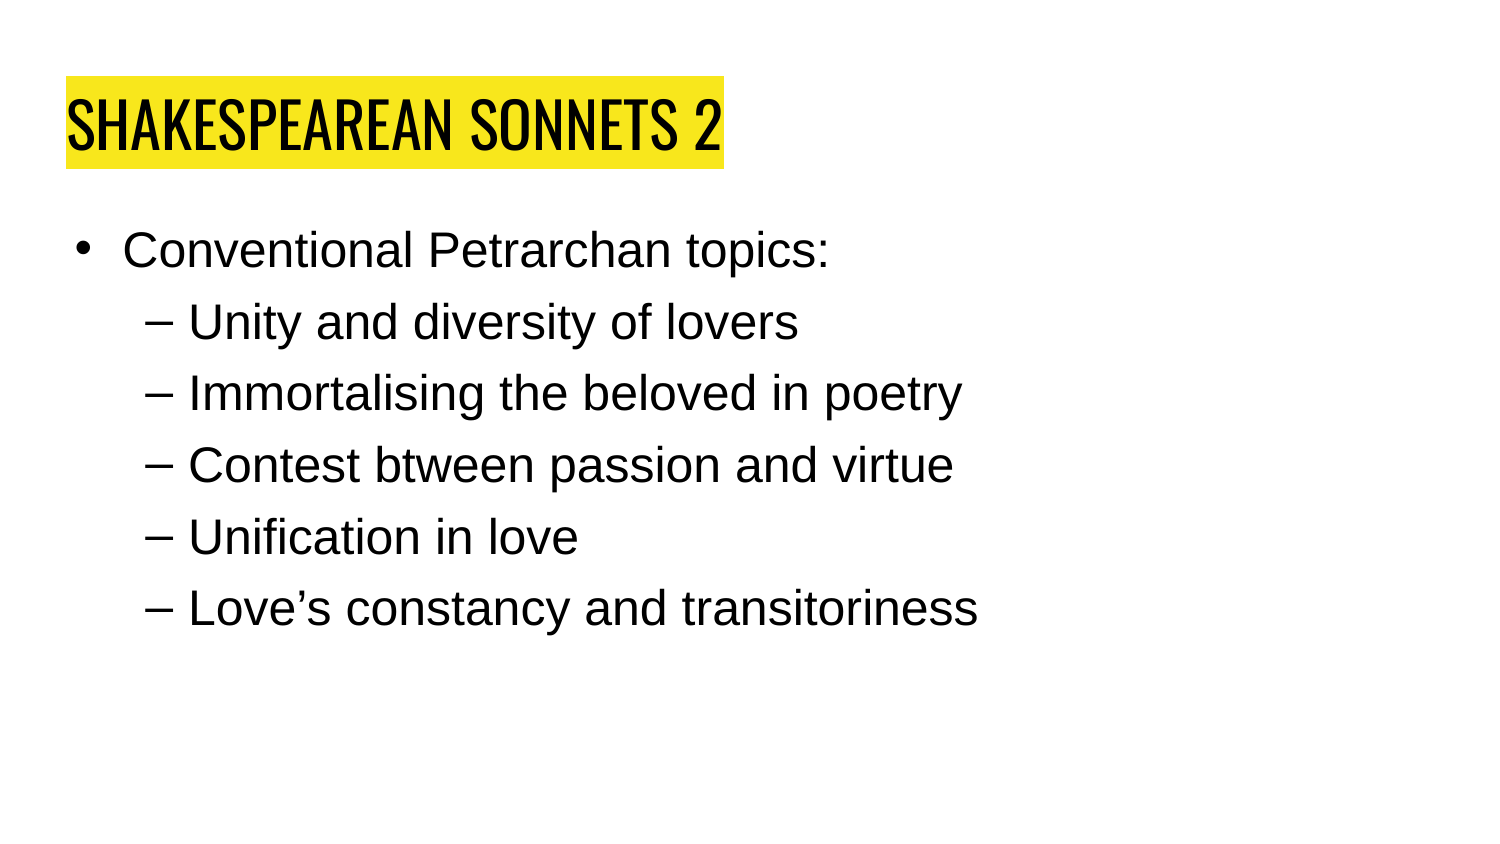

# SHAKESPEAREAN SONNETS 2
Conventional Petrarchan topics:
Unity and diversity of lovers
Immortalising the beloved in poetry
Contest btween passion and virtue
Unification in love
Love’s constancy and transitoriness